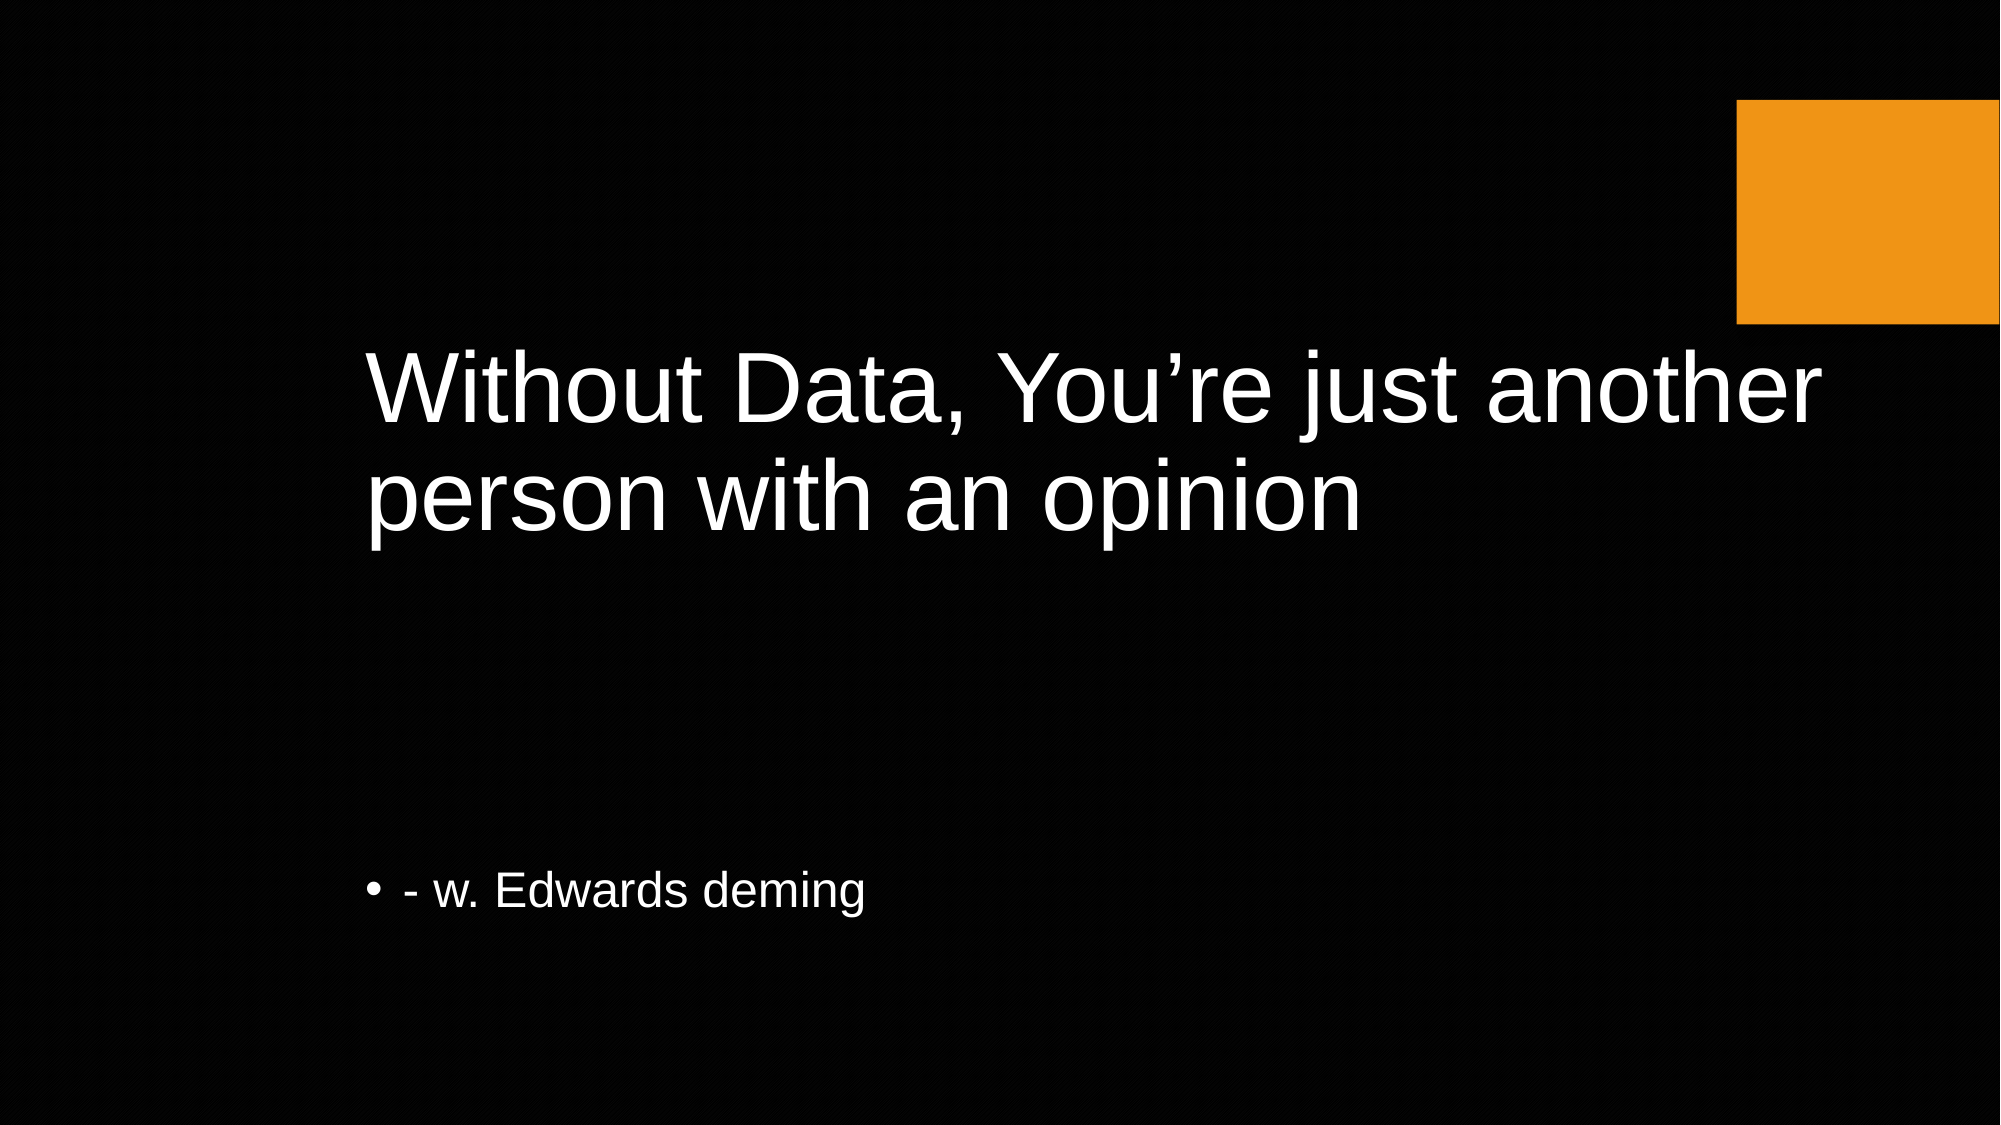

Without Data, You’re just another person with an opinion
- w. Edwards deming